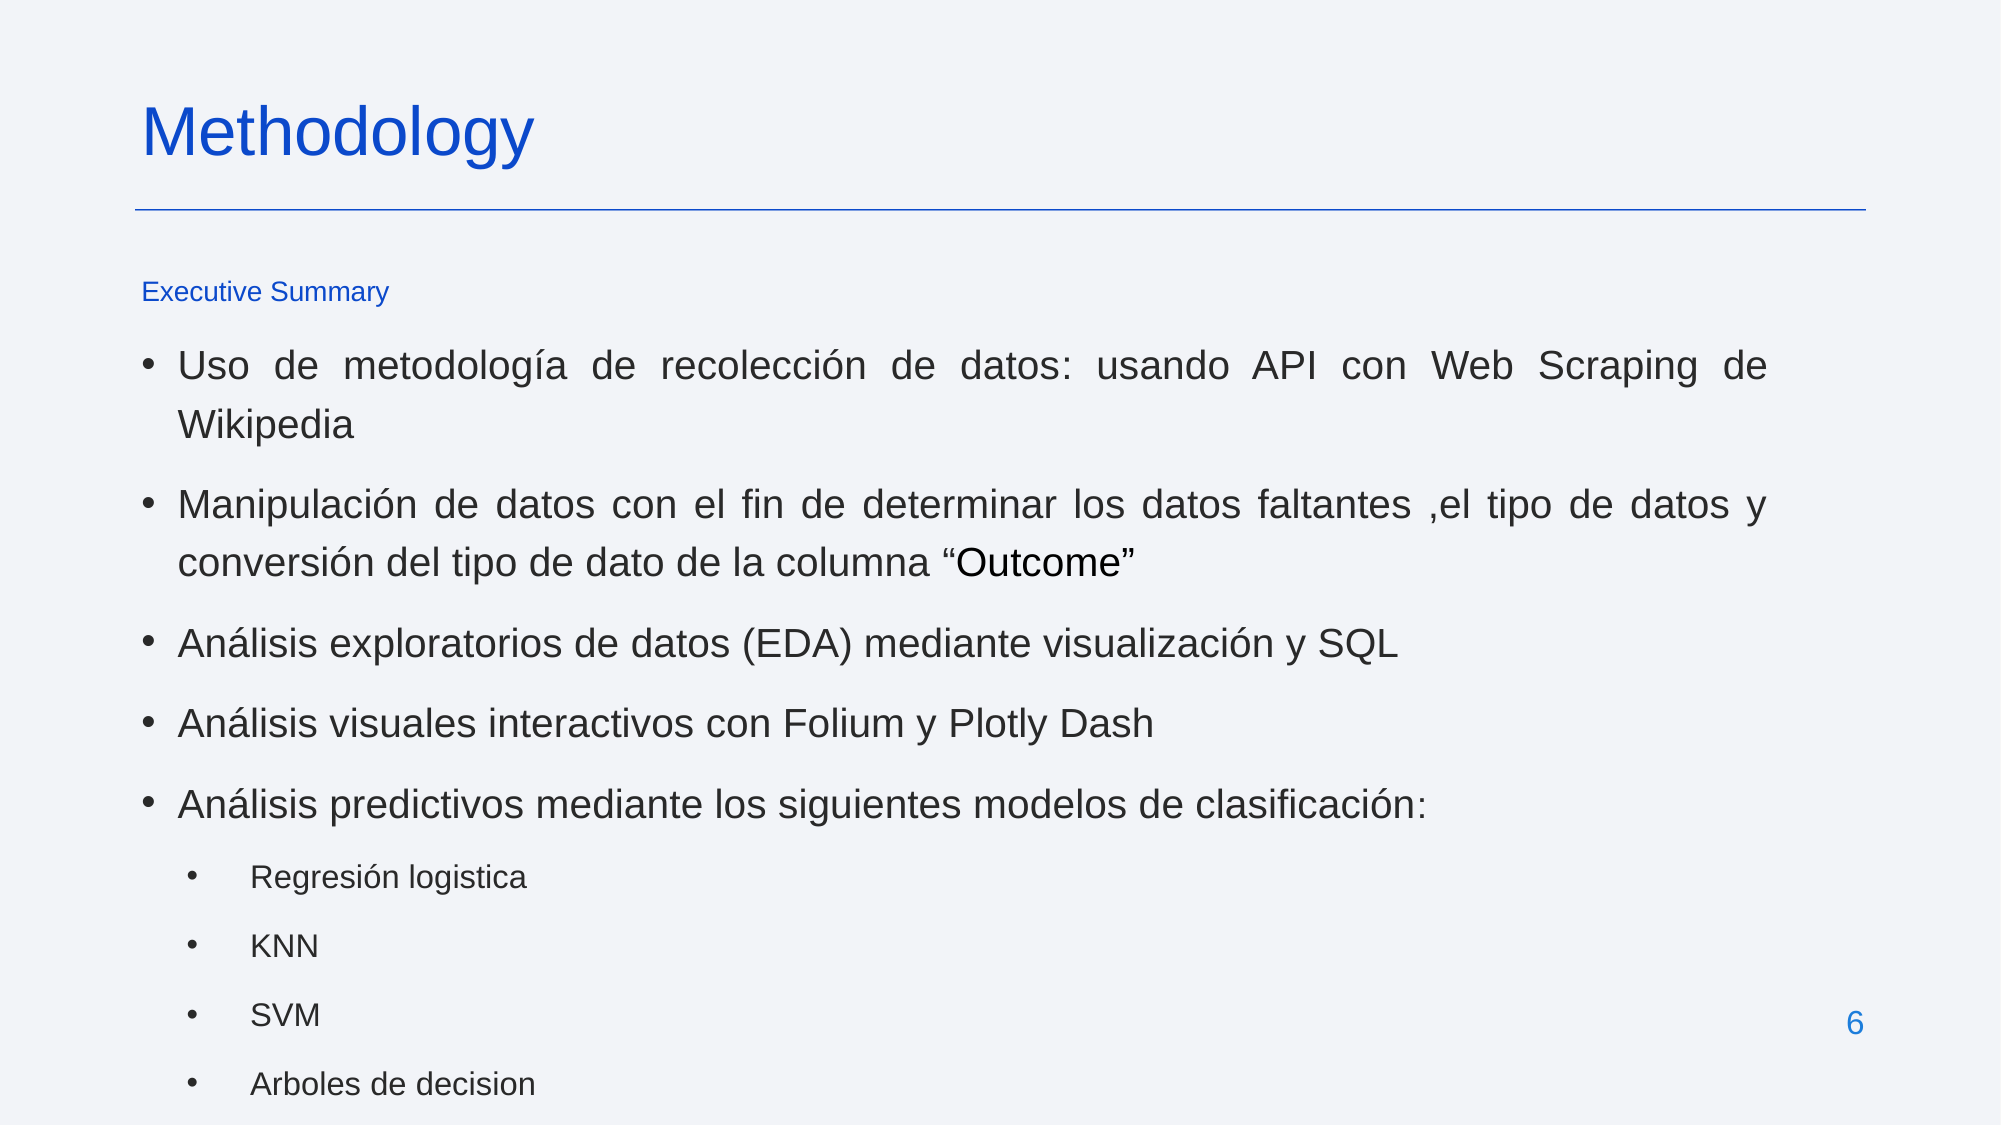

Methodology
Executive Summary
Uso de metodología de recolección de datos: usando API con Web Scraping de Wikipedia
Manipulación de datos con el fin de determinar los datos faltantes ,el tipo de datos y conversión del tipo de dato de la columna “Outcome”
Análisis exploratorios de datos (EDA) mediante visualización y SQL
Análisis visuales interactivos con Folium y Plotly Dash
Análisis predictivos mediante los siguientes modelos de clasificación:
Regresión logistica
KNN
SVM
Arboles de decision

6